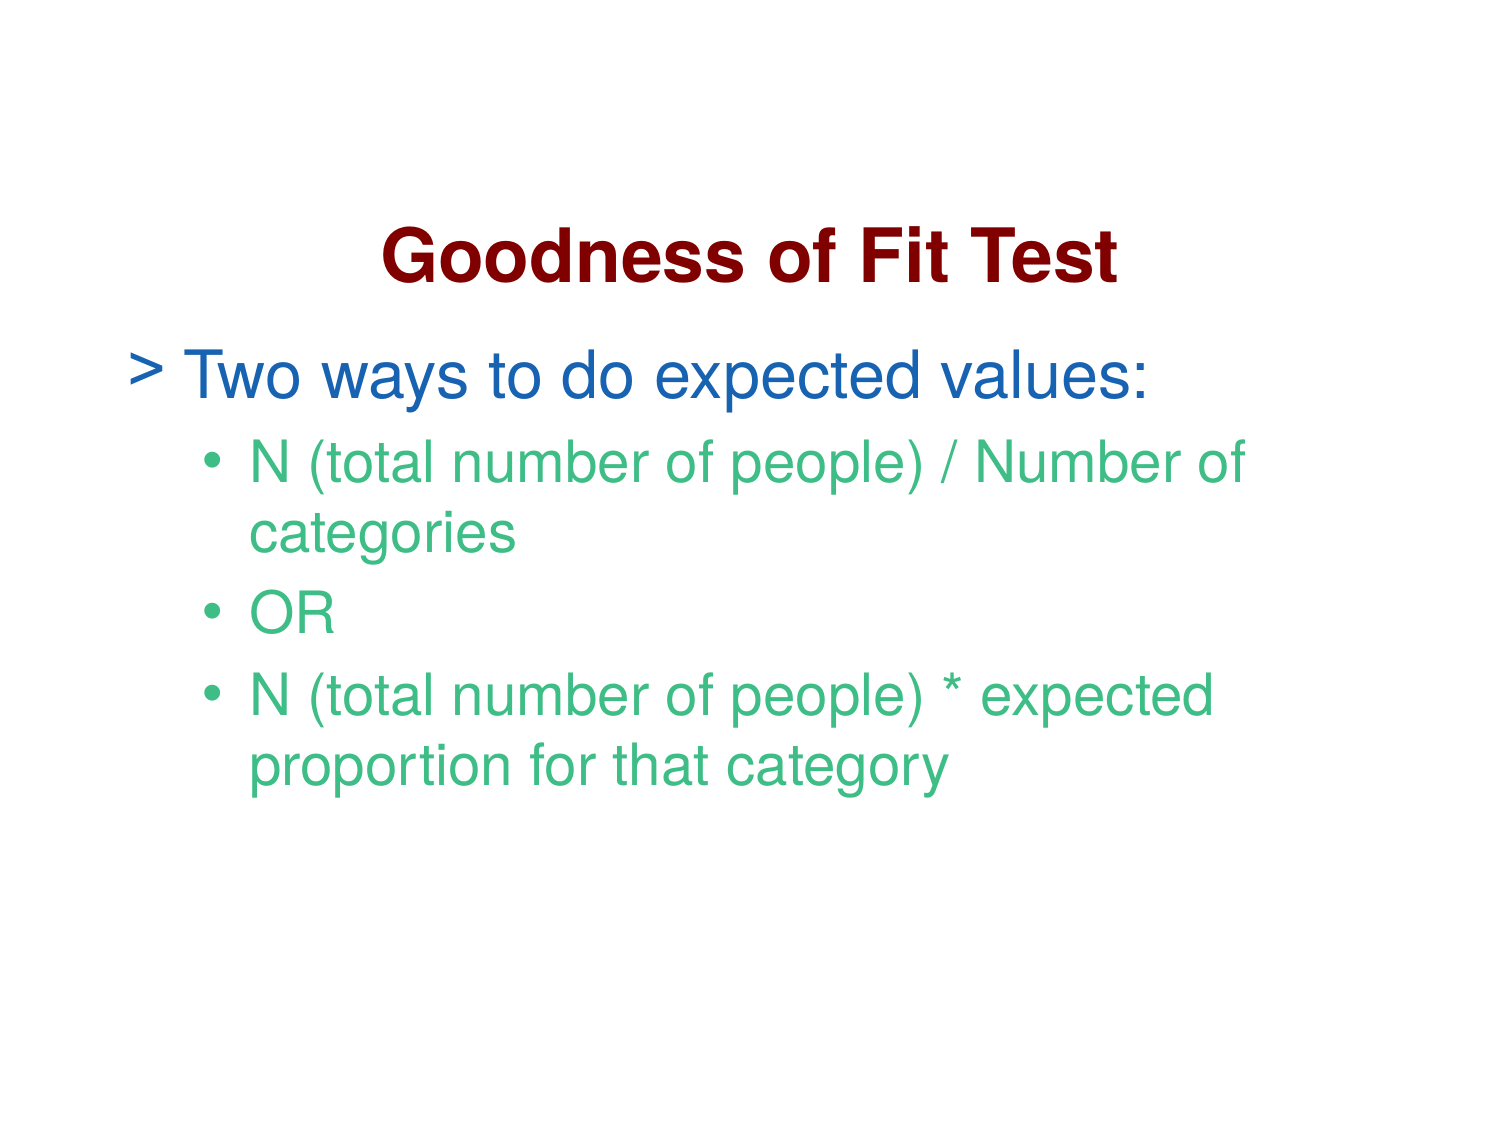

# Goodness of Fit Test
Two ways to do expected values:
N (total number of people) / Number of categories
OR
N (total number of people) * expected proportion for that category